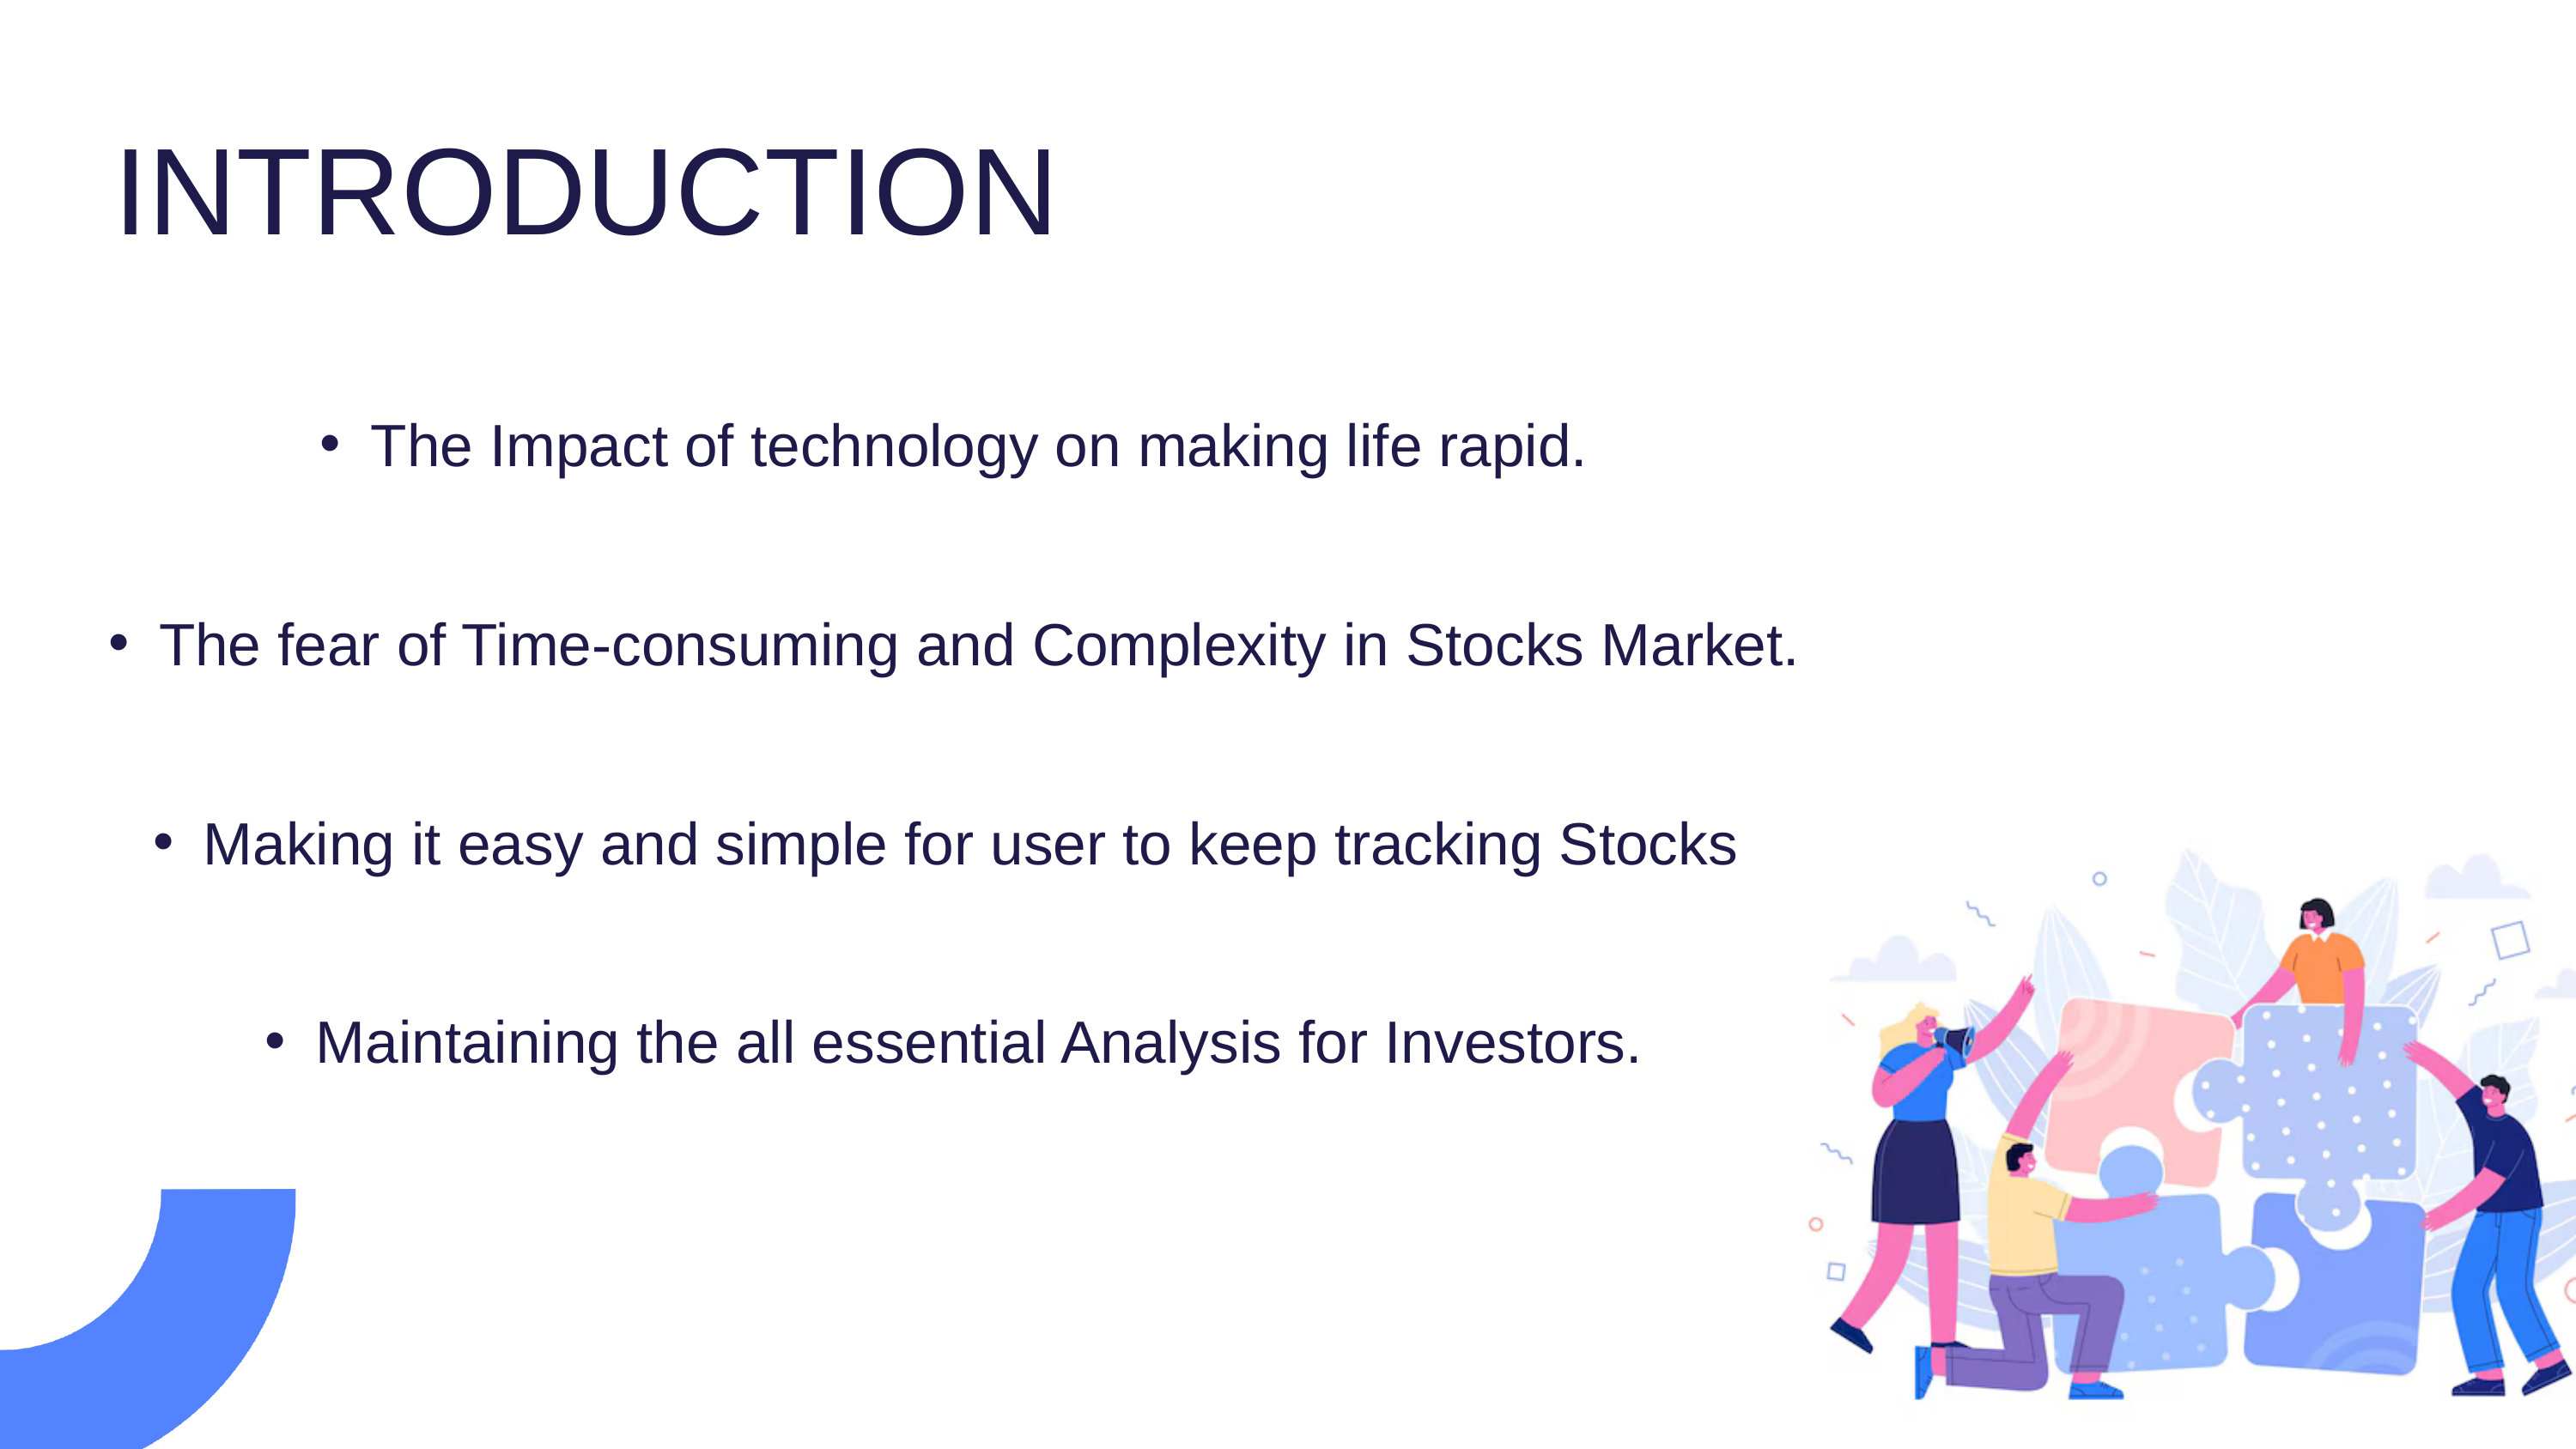

INTRODUCTION
The Impact of technology on making life rapid.

The fear of Time-consuming and Complexity in Stocks Market.

Making it easy and simple for user to keep tracking Stocks.

Maintaining the all essential Analysis for Investors.